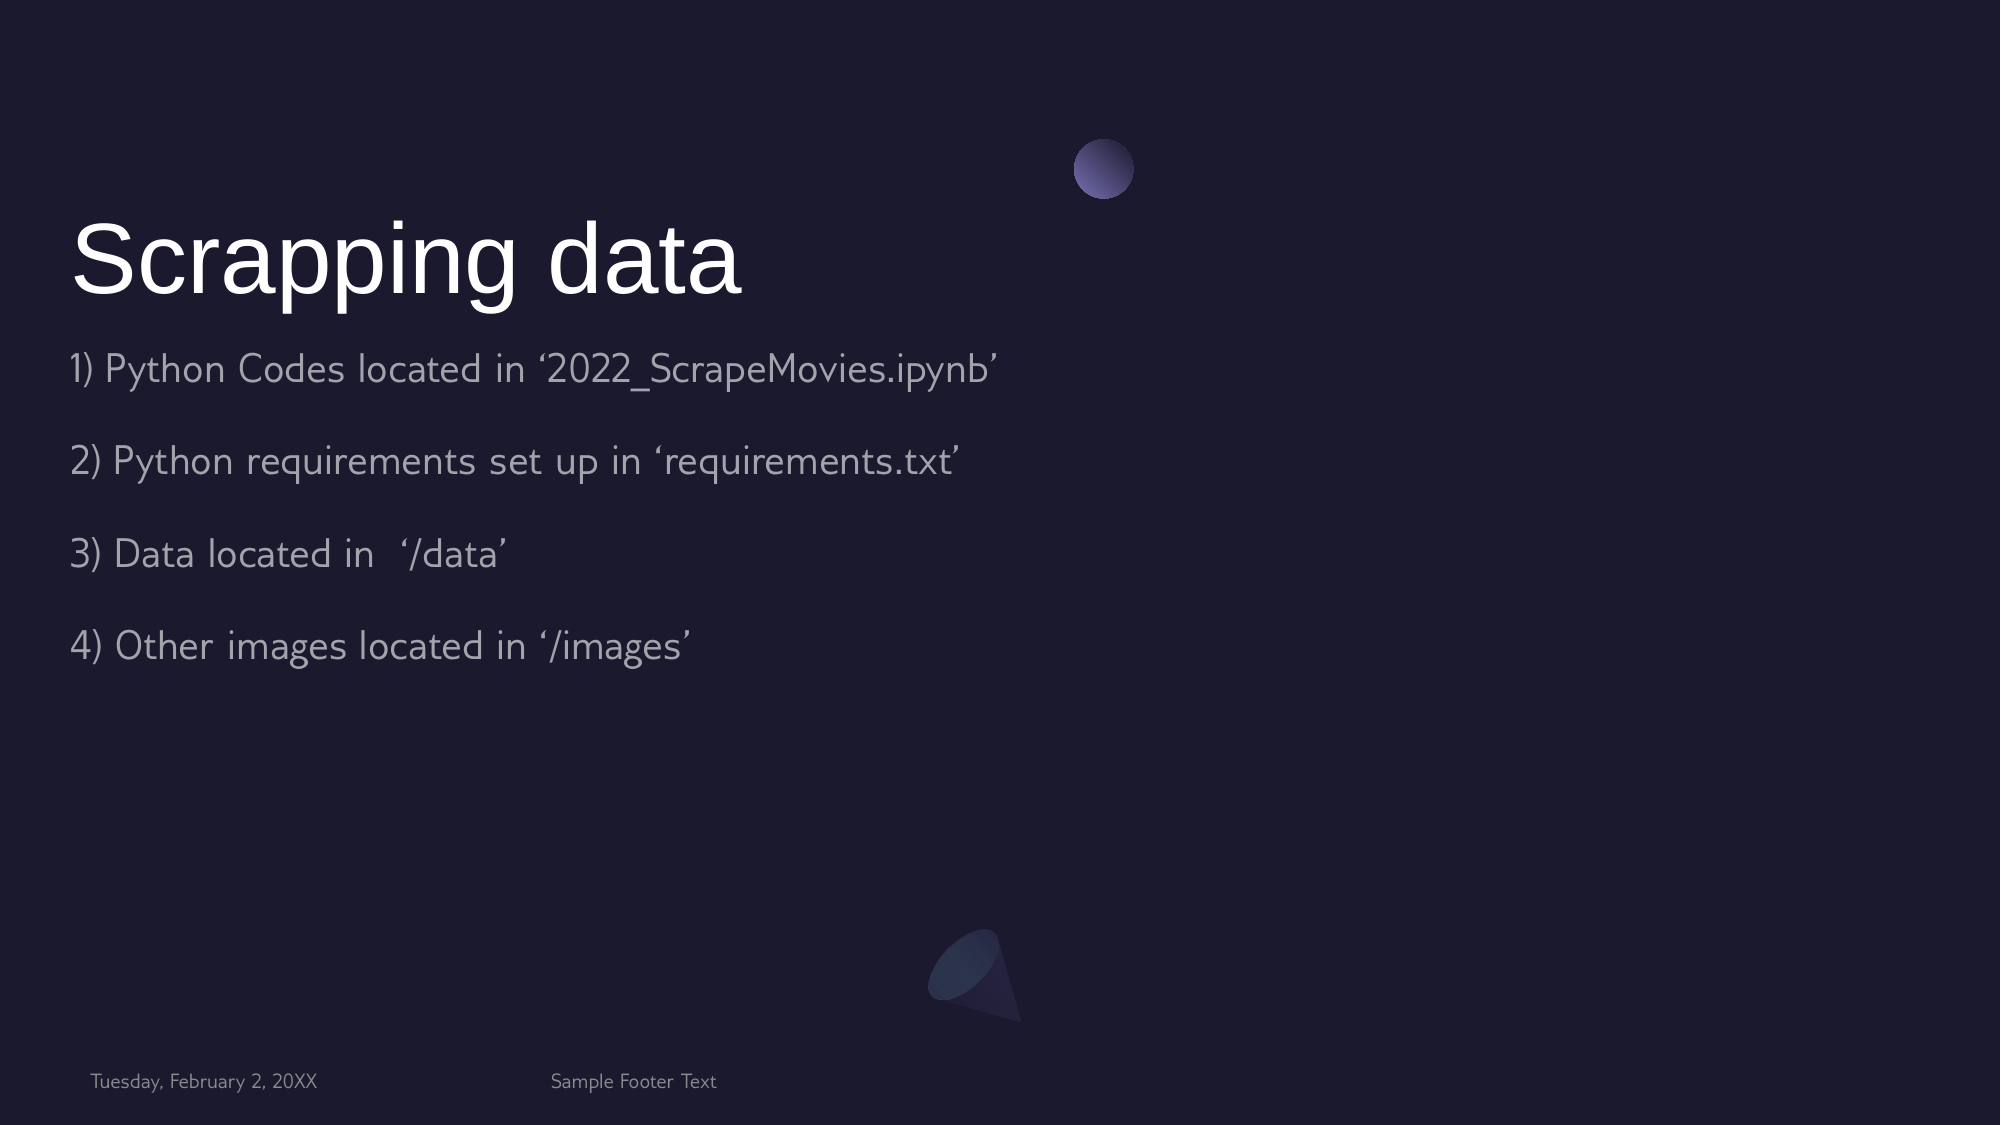

# Scrapping data
1) Python Codes located in ‘2022_ScrapeMovies.ipynb’
2) Python requirements set up in ‘requirements.txt’
3) Data located in  ‘/data’
4) Other images located in ‘/images’
Tuesday, February 2, 20XX
Sample Footer Text